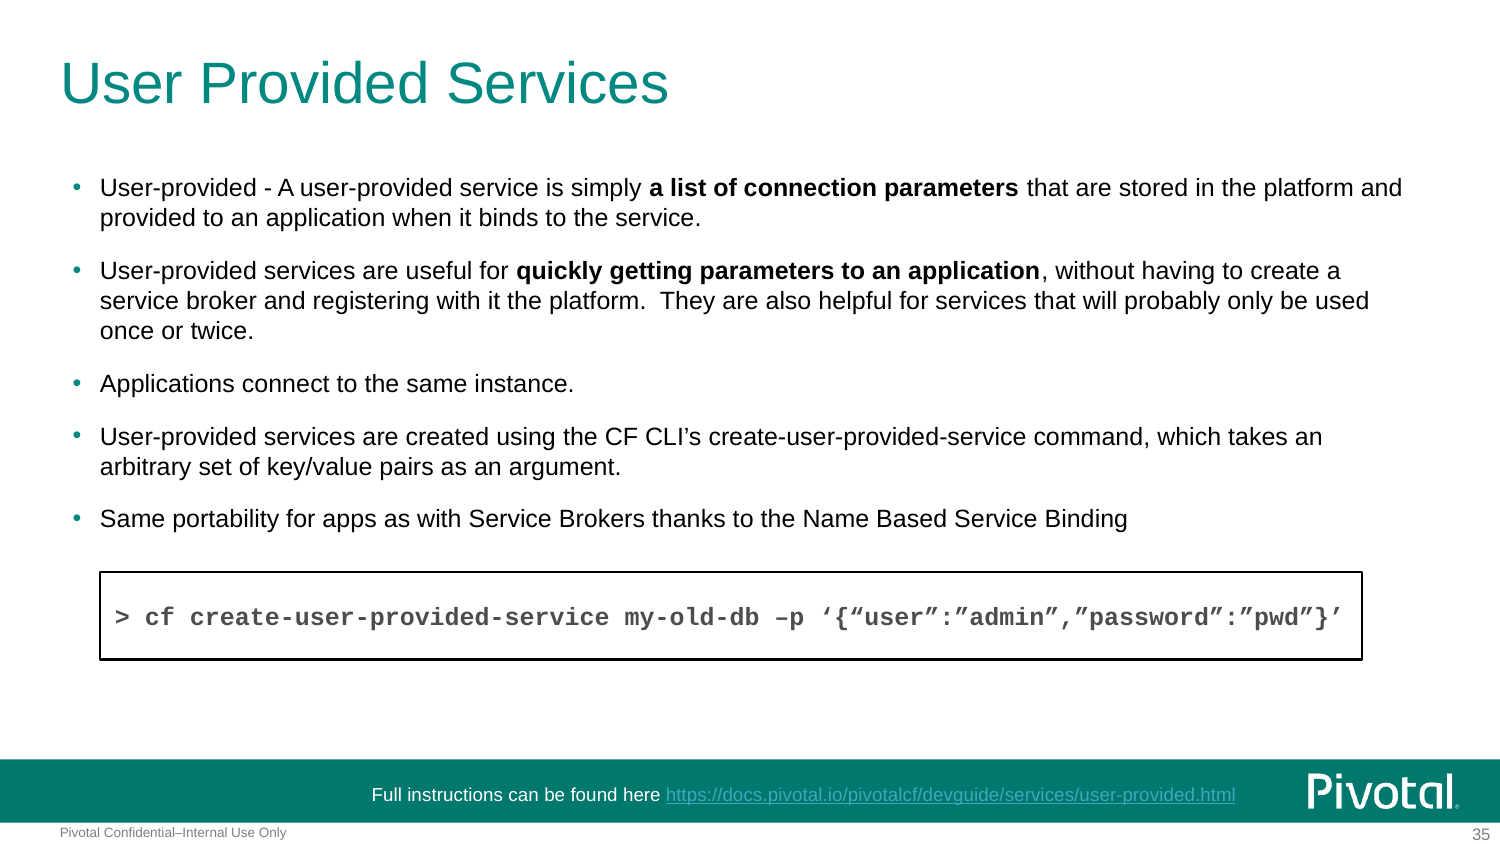

# User Provided Services
User-provided - A user-provided service is simply a list of connection parameters that are stored in the platform and provided to an application when it binds to the service.
User-provided services are useful for quickly getting parameters to an application, without having to create a service broker and registering with it the platform.  They are also helpful for services that will probably only be used once or twice.
Applications connect to the same instance.
User-provided services are created using the CF CLI’s create-user-provided-service command, which takes an arbitrary set of key/value pairs as an argument.
Same portability for apps as with Service Brokers thanks to the Name Based Service Binding

> cf create-user-provided-service my-old-db –p ‘{“user”:”admin”,”password”:”pwd”}’
Full instructions can be found here https://docs.pivotal.io/pivotalcf/devguide/services/user-provided.html